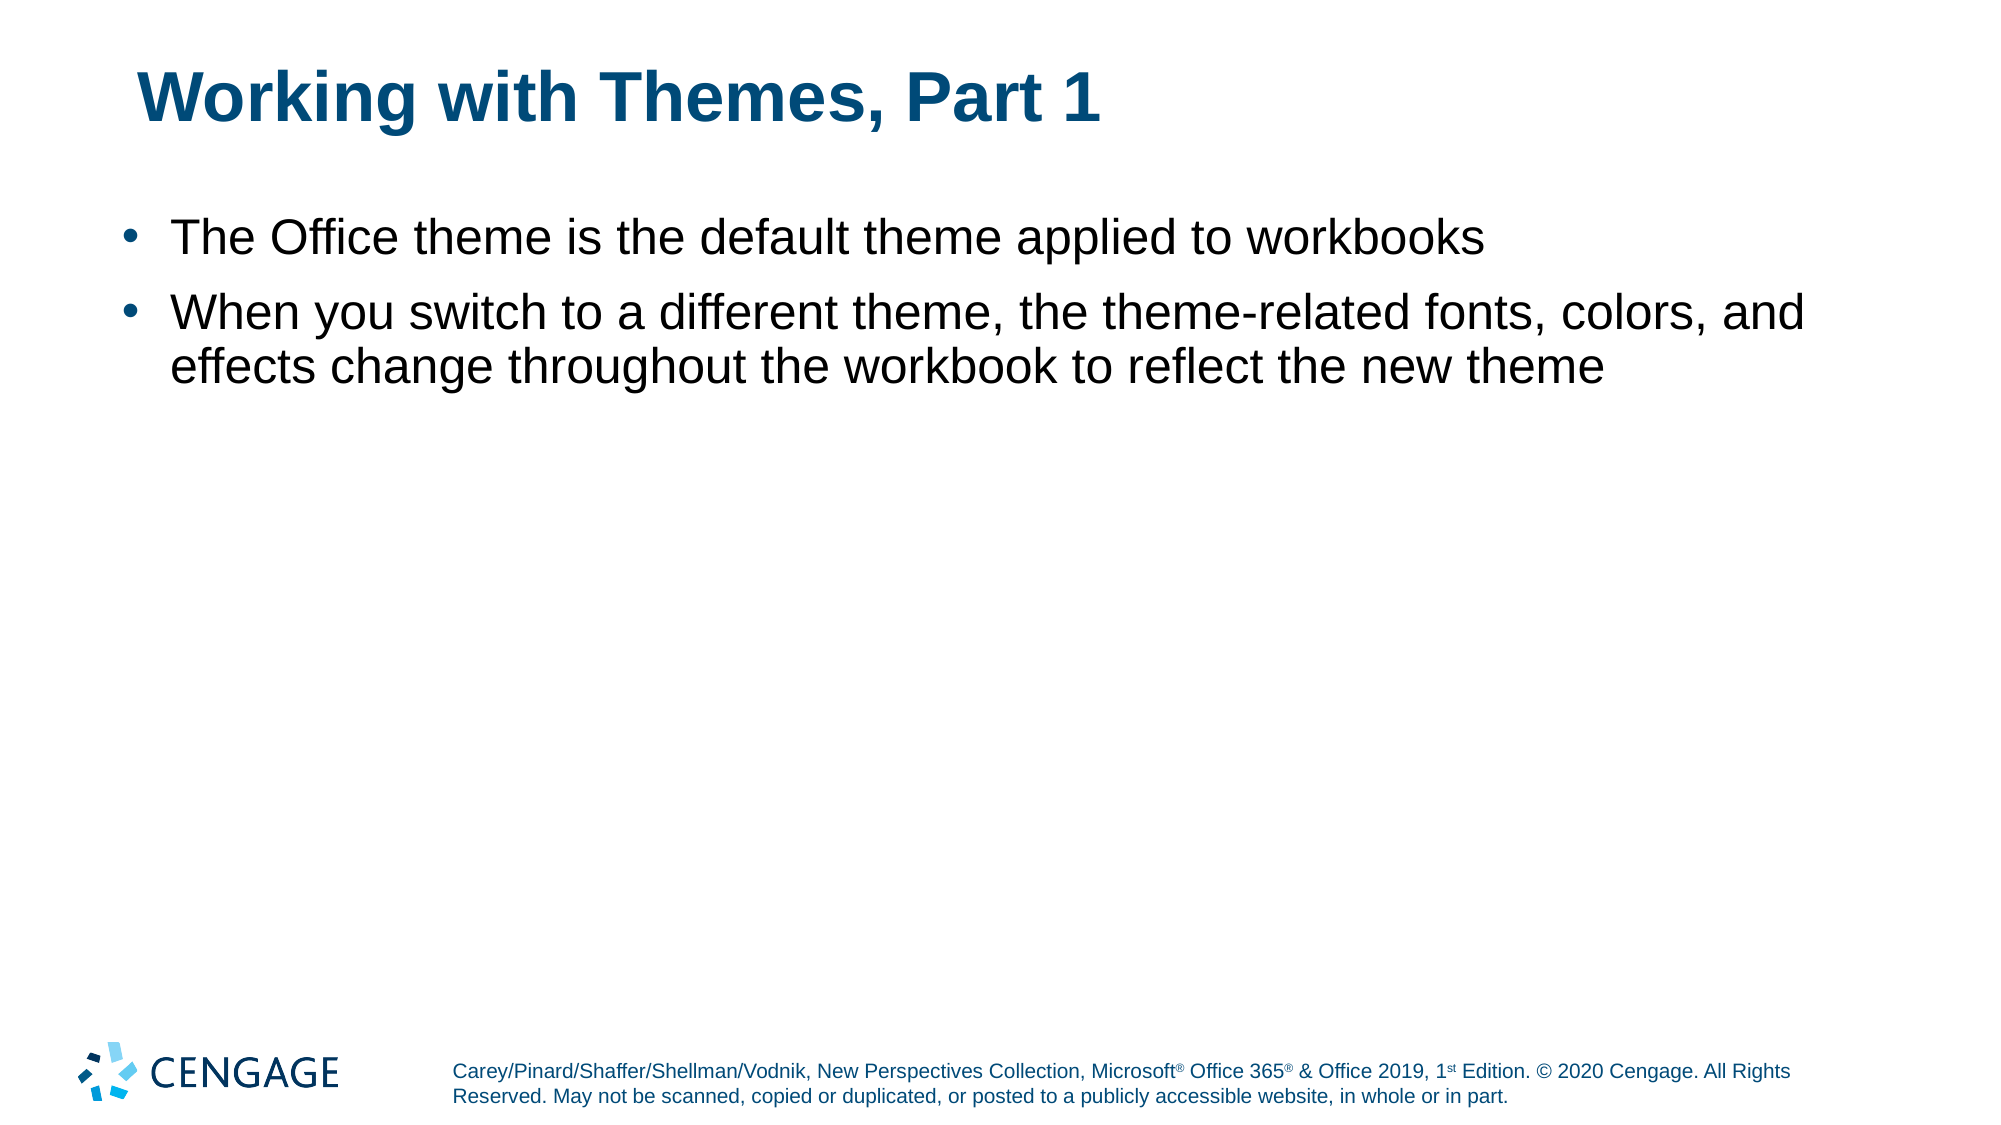

# Working with Themes, Part 1
The Office theme is the default theme applied to workbooks
When you switch to a different theme, the theme-related fonts, colors, and effects change throughout the workbook to reflect the new theme